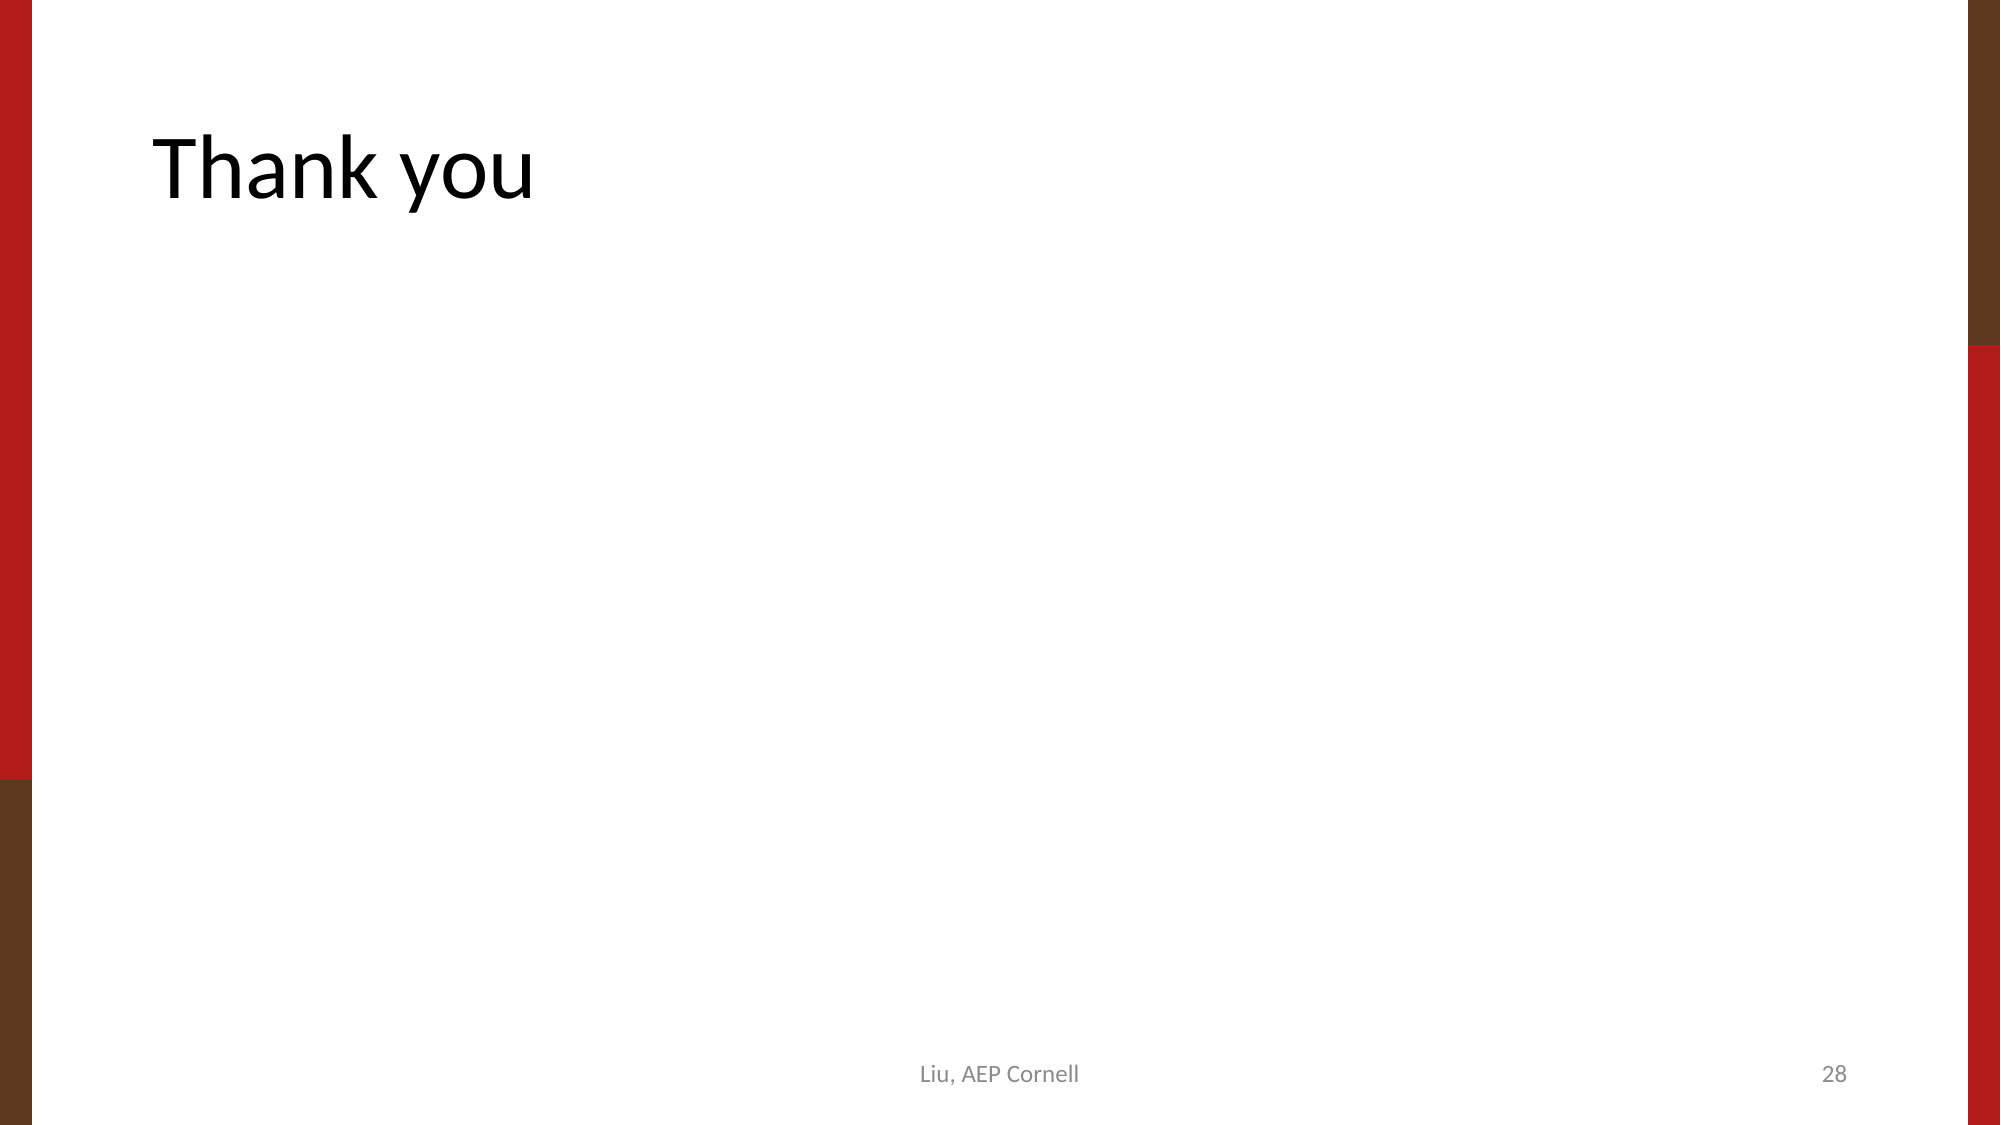

# Thank you

Liu, AEP Cornell
28